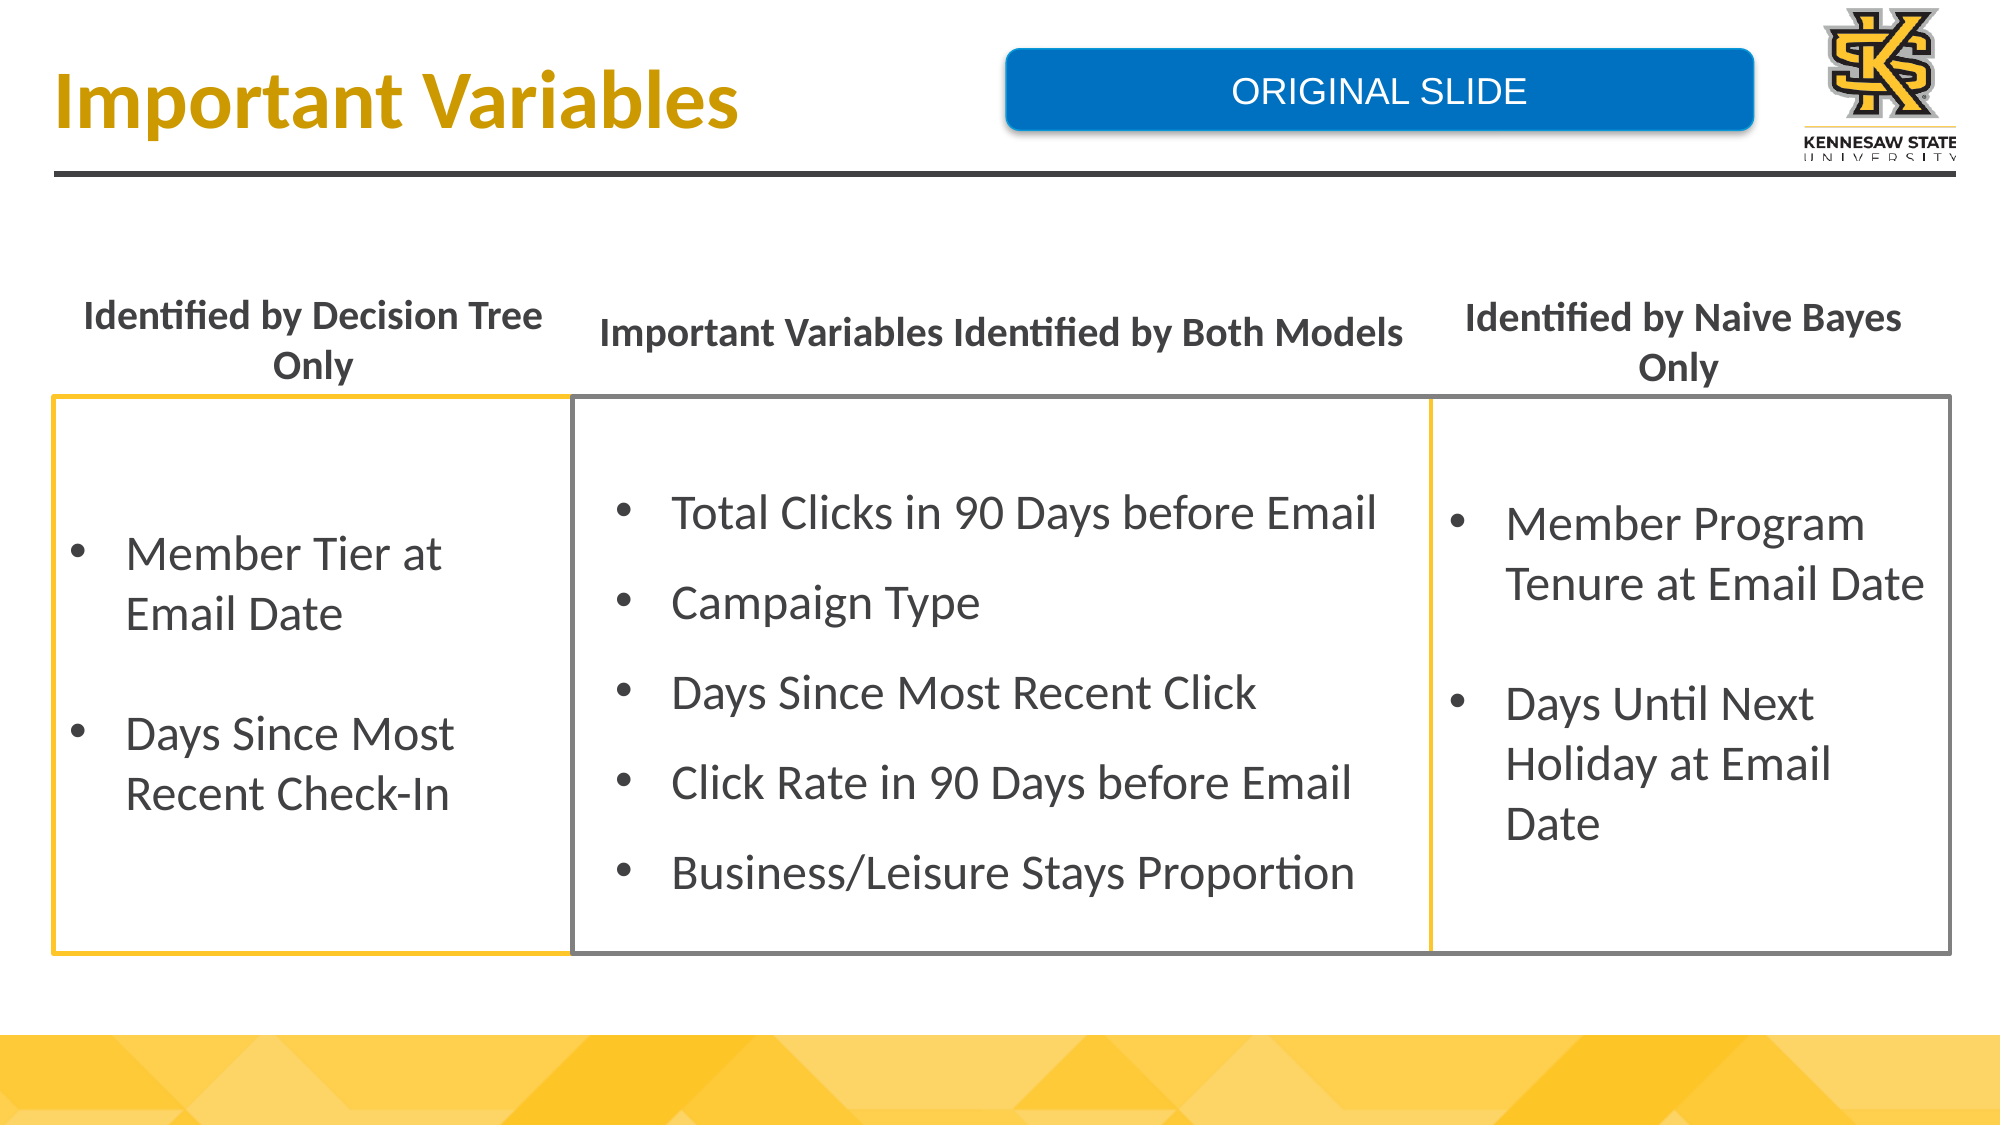

# Important Variables
ORIGINAL SLIDE
Identified by Decision Tree Only
 Identified by Naive Bayes Only
Important Variables Identified by Both Models

Total Clicks in 90 Days before Email
Campaign Type
Days Since Most Recent Click
Click Rate in 90 Days before Email
Business/Leisure Stays Proportion
Member Program Tenure at Email Date

Days Until Next Holiday at Email Date
Member Tier at Email Date

Days Since Most Recent Check-In
59